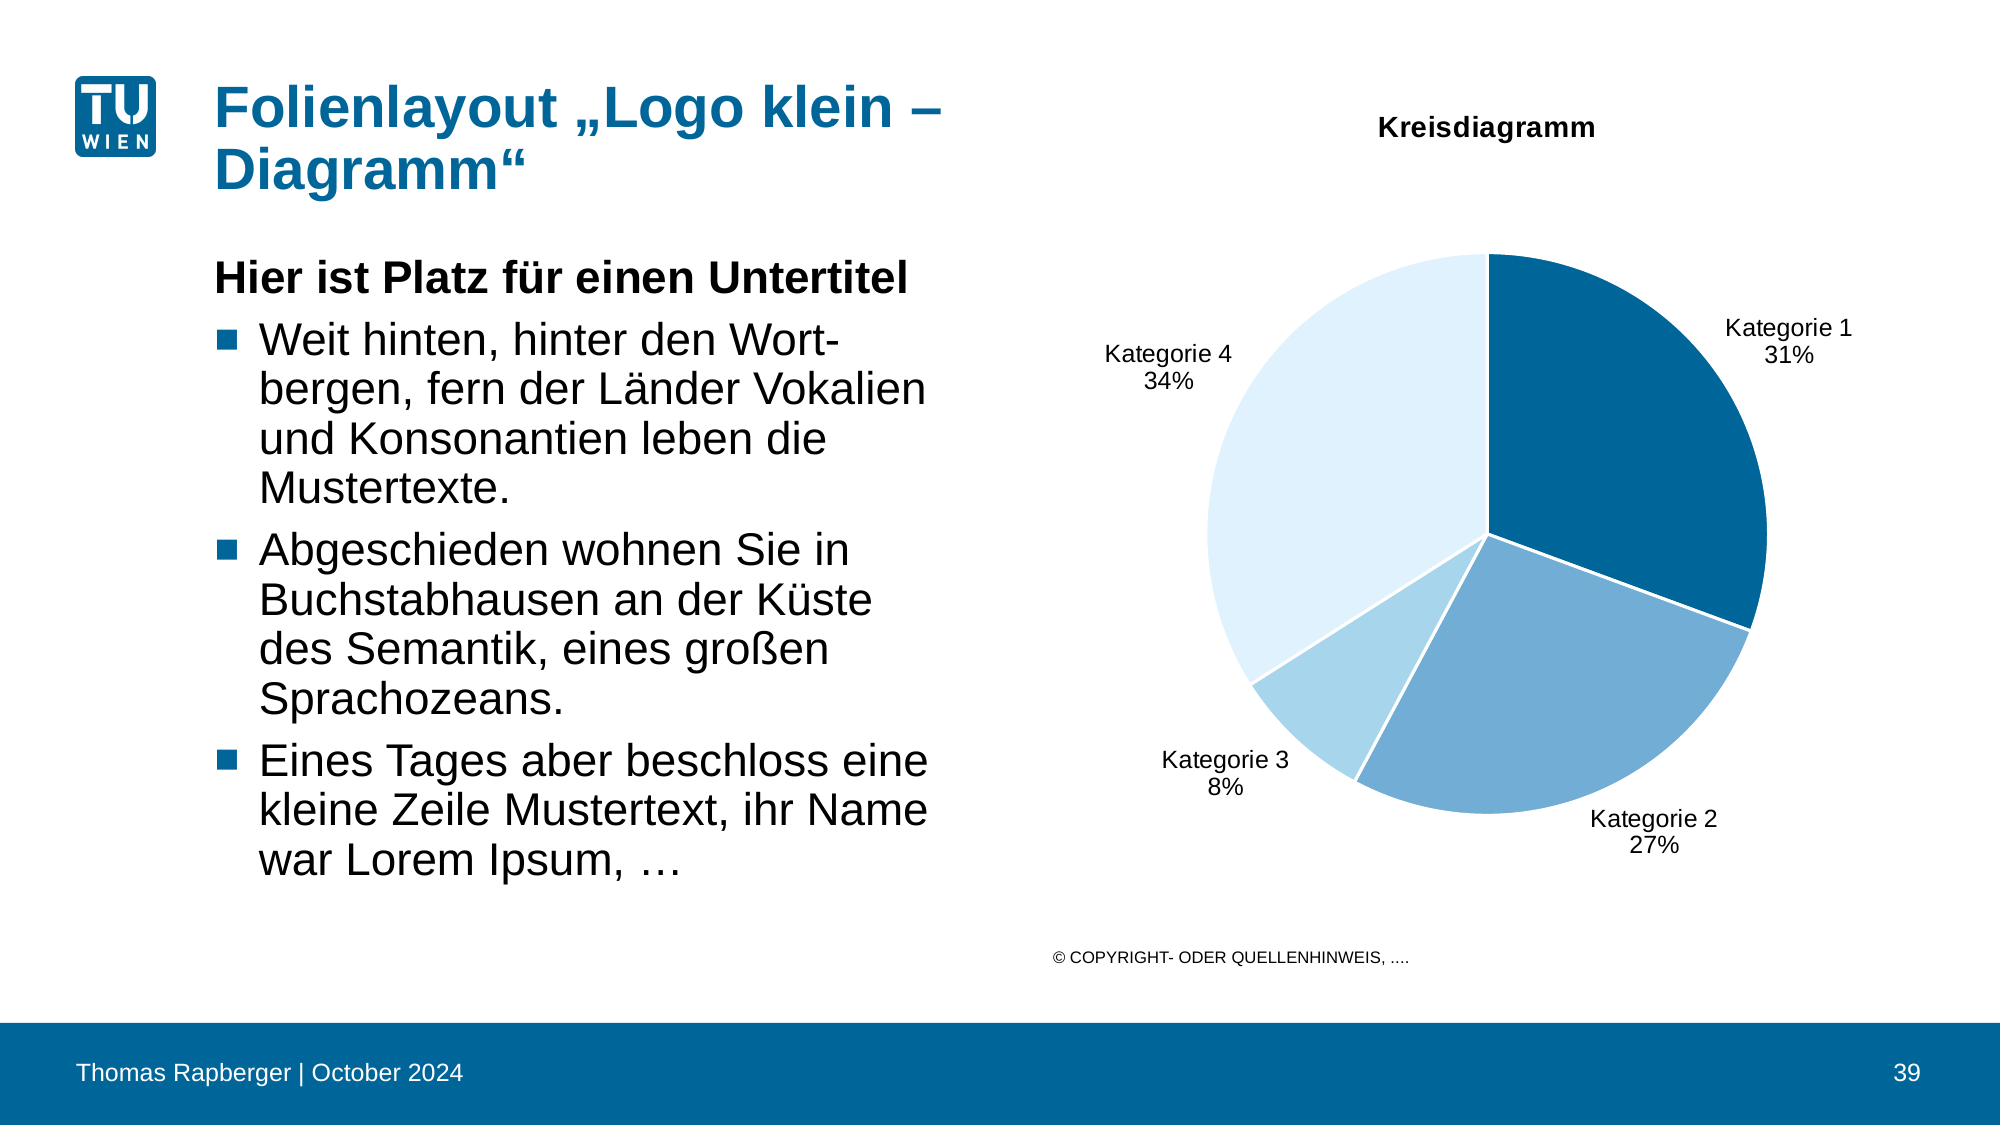

### Chart: Kreisdiagramm

| Category | 2016 |
|---|---|
| Kategorie 1 | 4.5 |
| Kategorie 2 | 4.0 |
| Kategorie 3 | 1.2 |
| Kategorie 4 | 5.0 |
# Folienlayout „Logo klein – Diagramm“
Hier ist Platz für einen Untertitel
Weit hinten, hinter den Wort-bergen, fern der Länder Vokalien und Konsonantien leben die Mustertexte.
Abgeschieden wohnen Sie in Buchstabhausen an der Küste des Semantik, eines großen Sprachozeans.
Eines Tages aber beschloss eine kleine Zeile Mustertext, ihr Name war Lorem Ipsum, …

© Copyright- oder Quellenhinweis, ....
Thomas Rapberger | October 2024
39